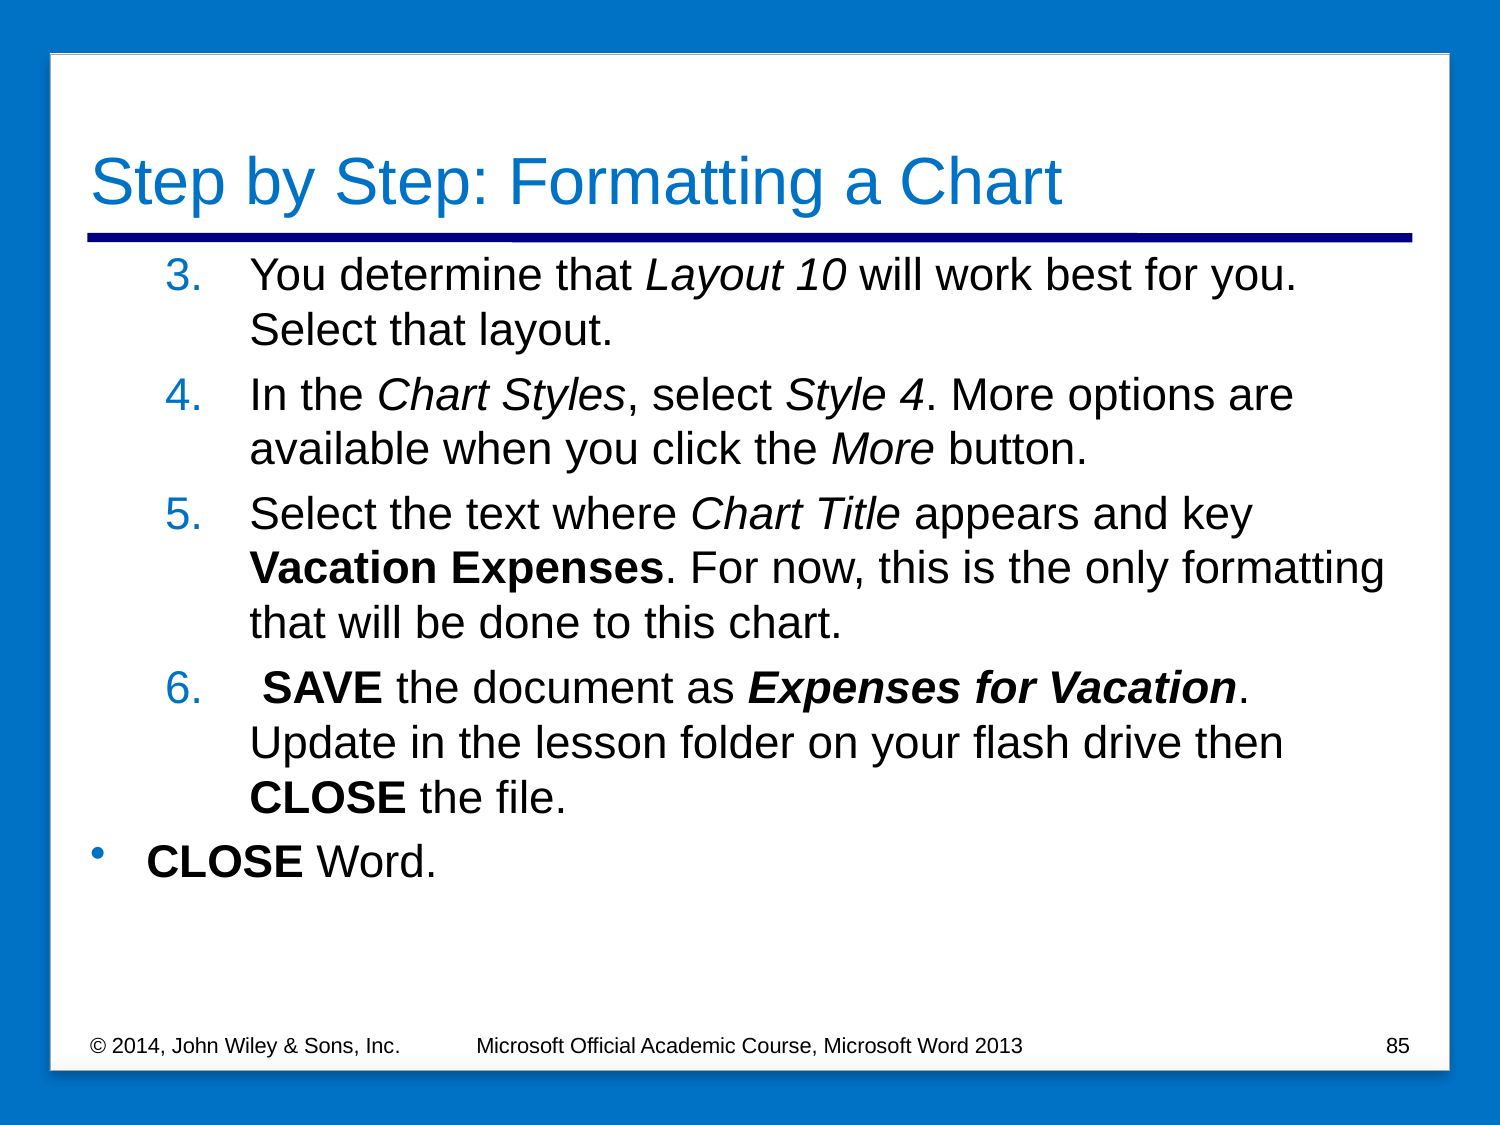

# Step by Step: Formatting a Chart
You determine that Layout 10 will work best for you. Select that layout.
In the Chart Styles, select Style 4. More options are available when you click the More button.
Select the text where Chart Title appears and key Vacation Expenses. For now, this is the only formatting that will be done to this chart.
 SAVE the document as Expenses for Vacation. Update in the lesson folder on your flash drive then CLOSE the file.
CLOSE Word.
© 2014, John Wiley & Sons, Inc.
Microsoft Official Academic Course, Microsoft Word 2013
85